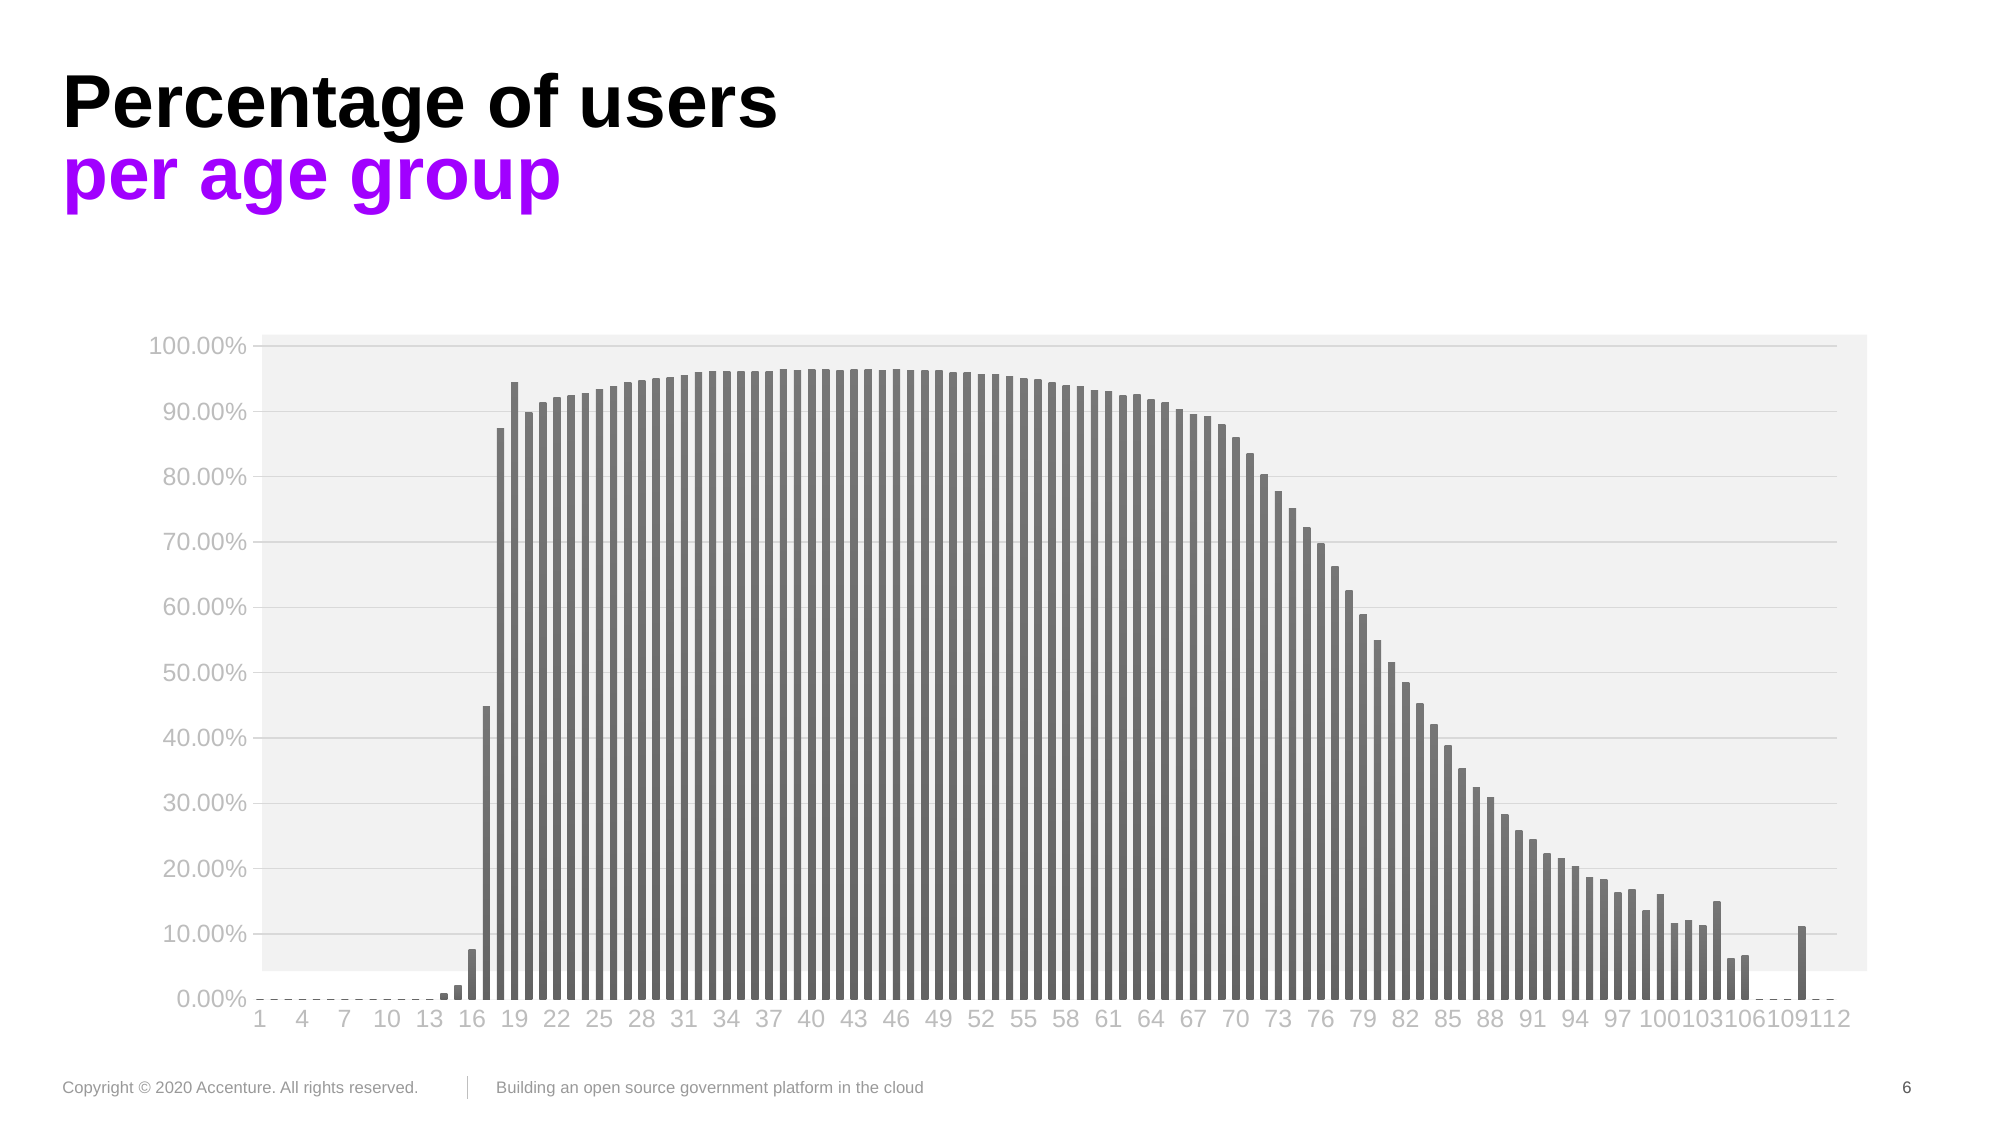

# Percentage of users per age group

### Chart

| Category |  |
|---|---|
| 1 | 3.653702113666673e-05 |
| 2 | 1.7867991280420257e-05 |
| 3 | 1.7286682339925322e-05 |
| 4 | 0.0 |
| 5 | 0.0 |
| 6 | 1.6372507285765744e-05 |
| 7 | 1.6276571502978613e-05 |
| 8 | 0.0 |
| 9 | 1.560963426626914e-05 |
| 10 | 0.0 |
| 11 | 1.4963115919259027e-05 |
| 12 | 1.517704017362534e-05 |
| 13 | 3.110178057693803e-05 |
| 14 | 0.009159407732891867 |
| 15 | 0.02030979975583847 |
| 16 | 0.07617095095410818 |
| 17 | 0.44761239522479046 |
| 18 | 0.874240201215678 |
| 19 | 0.9439024390243902 |
| 20 | 0.8986140516840098 |
| 21 | 0.9141266777393724 |
| 22 | 0.920461931466058 |
| 23 | 0.9248919759913876 |
| 24 | 0.9281219609862136 |
| 25 | 0.9328118532052472 |
| 26 | 0.9382578377539065 |
| 27 | 0.9440486605840936 |
| 28 | 0.9465954066934116 |
| 29 | 0.949803900923903 |
| 30 | 0.9526060247015339 |
| 31 | 0.9551983406792844 |
| 32 | 0.9587357101842668 |
| 33 | 0.960499831138129 |
| 34 | 0.9603367176803893 |
| 35 | 0.9613116561036098 |
| 36 | 0.9616091825931911 |
| 37 | 0.961665546594982 |
| 38 | 0.9637462235649547 |
| 39 | 0.9618421802839386 |
| 40 | 0.9637434628577856 |
| 41 | 0.963848712859978 |
| 42 | 0.9625980004315615 |
| 43 | 0.9635463612855559 |
| 44 | 0.963474998196118 |
| 45 | 0.9632210117388734 |
| 46 | 0.9638567254626123 |
| 47 | 0.9619466875523267 |
| 48 | 0.9621861384065841 |
| 49 | 0.9624561311612801 |
| 50 | 0.9592261589052721 |
| 51 | 0.9601946674647686 |
| 52 | 0.9566791280539174 |
| 53 | 0.9557304009858755 |
| 54 | 0.9535410301178525 |
| 55 | 0.9498125260380502 |
| 56 | 0.9482062685002903 |
| 57 | 0.944460065410741 |
| 58 | 0.9399157299097975 |
| 59 | 0.9386166253101736 |
| 60 | 0.9321553880768444 |
| 61 | 0.9302160318362707 |
| 62 | 0.9249508464009975 |
| 63 | 0.9258023697227654 |
| 64 | 0.9187825547409499 |
| 65 | 0.9135188866799204 |
| 66 | 0.9035245646227885 |
| 67 | 0.8944981648785997 |
| 68 | 0.8922472092478043 |
| 69 | 0.8794767807162849 |
| 70 | 0.8603390982554188 |
| 71 | 0.8356086245579344 |
| 72 | 0.8030032652441339 |
| 73 | 0.7777002827521207 |
| 74 | 0.7509947256407884 |
| 75 | 0.721528365791702 |
| 76 | 0.6973879422739738 |
| 77 | 0.6628223402876765 |
| 78 | 0.6250611704424422 |
| 79 | 0.5884675607597522 |
| 80 | 0.5499455263516274 |
| 81 | 0.516088882380935 |
| 82 | 0.4844235519082145 |
| 83 | 0.4531422271223815 |
| 84 | 0.42038092454576453 |
| 85 | 0.3888007874446328 |
| 86 | 0.353366953426283 |
| 87 | 0.3236930641821946 |
| 88 | 0.3095751854349292 |
| 89 | 0.2825805468809506 |
| 90 | 0.25847096884045634 |
| 91 | 0.24493822033018378 |
| 92 | 0.2226824217322451 |
| 93 | 0.21535497258040612 |
| 94 | 0.20391603457399893 |
| 95 | 0.1866636425493309 |
| 96 | 0.18302540415704388 |
| 97 | 0.1634810898739325 |
| 98 | 0.16770892552586697 |
| 99 | 0.13562091503267973 |
| 100 | 0.16087962962962962 |
| 101 | 0.11597374179431072 |
| 102 | 0.12 |
| 103 | 0.11351351351351352 |
| 104 | 0.14942528735632185 |
| 105 | 0.0625 |
| 106 | 0.06666666666666667 |
| 107 | 0.0 |
| 108 | 0.0 |
| 109 | 0.0 |
| 110 | 0.1111111111111111 |
| 111 | 0.0 |
| 112 | 0.0 |
Building an open source government platform in the cloud
6
6
Copyright © 2020 Accenture. All rights reserved.